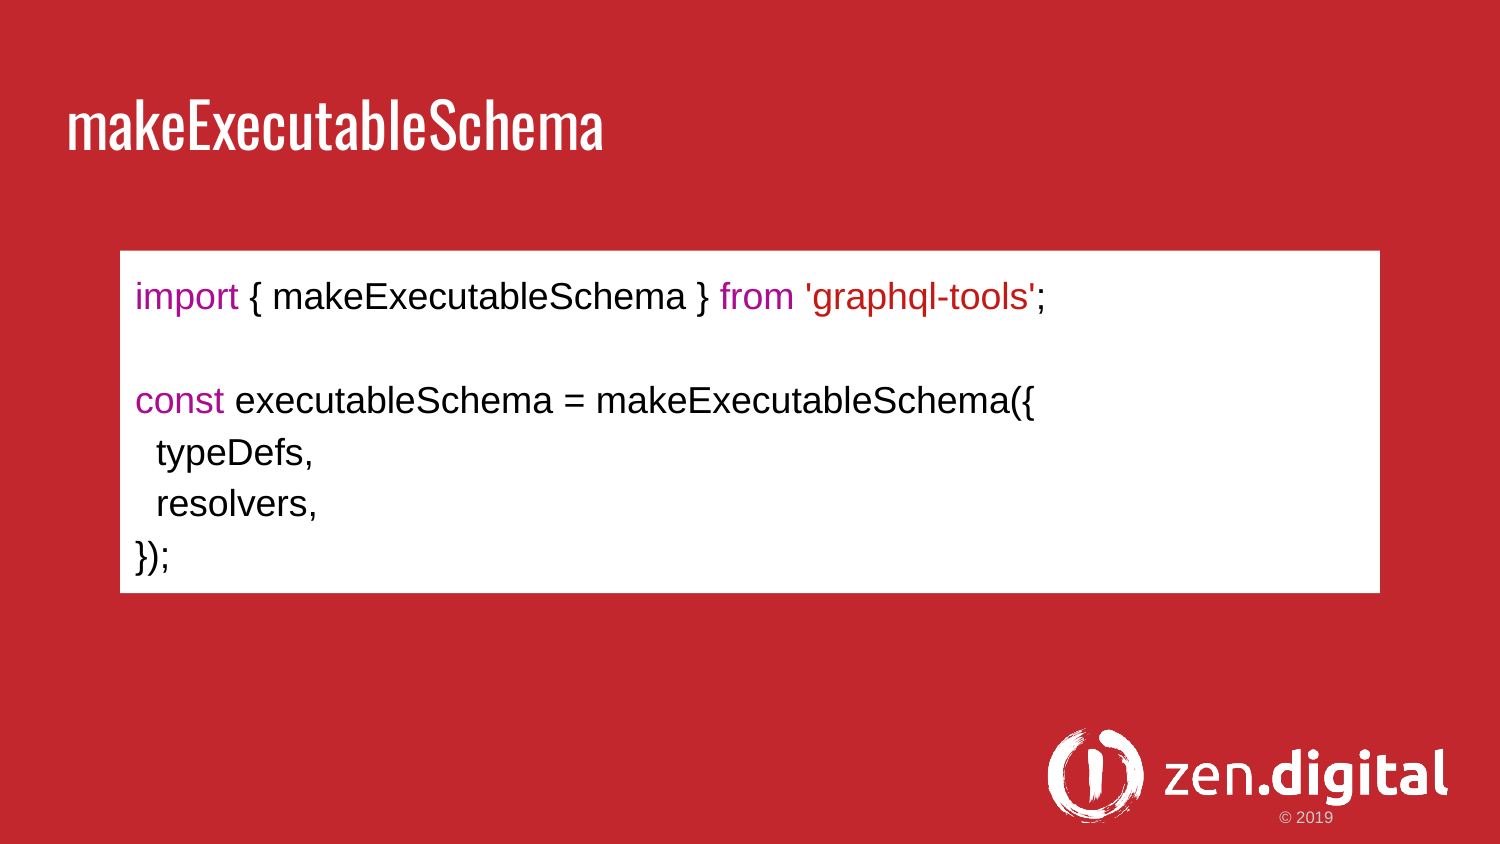

# makeExecutableSchema
import { makeExecutableSchema } from 'graphql-tools';

const executableSchema = makeExecutableSchema({
  typeDefs,
  resolvers,
});